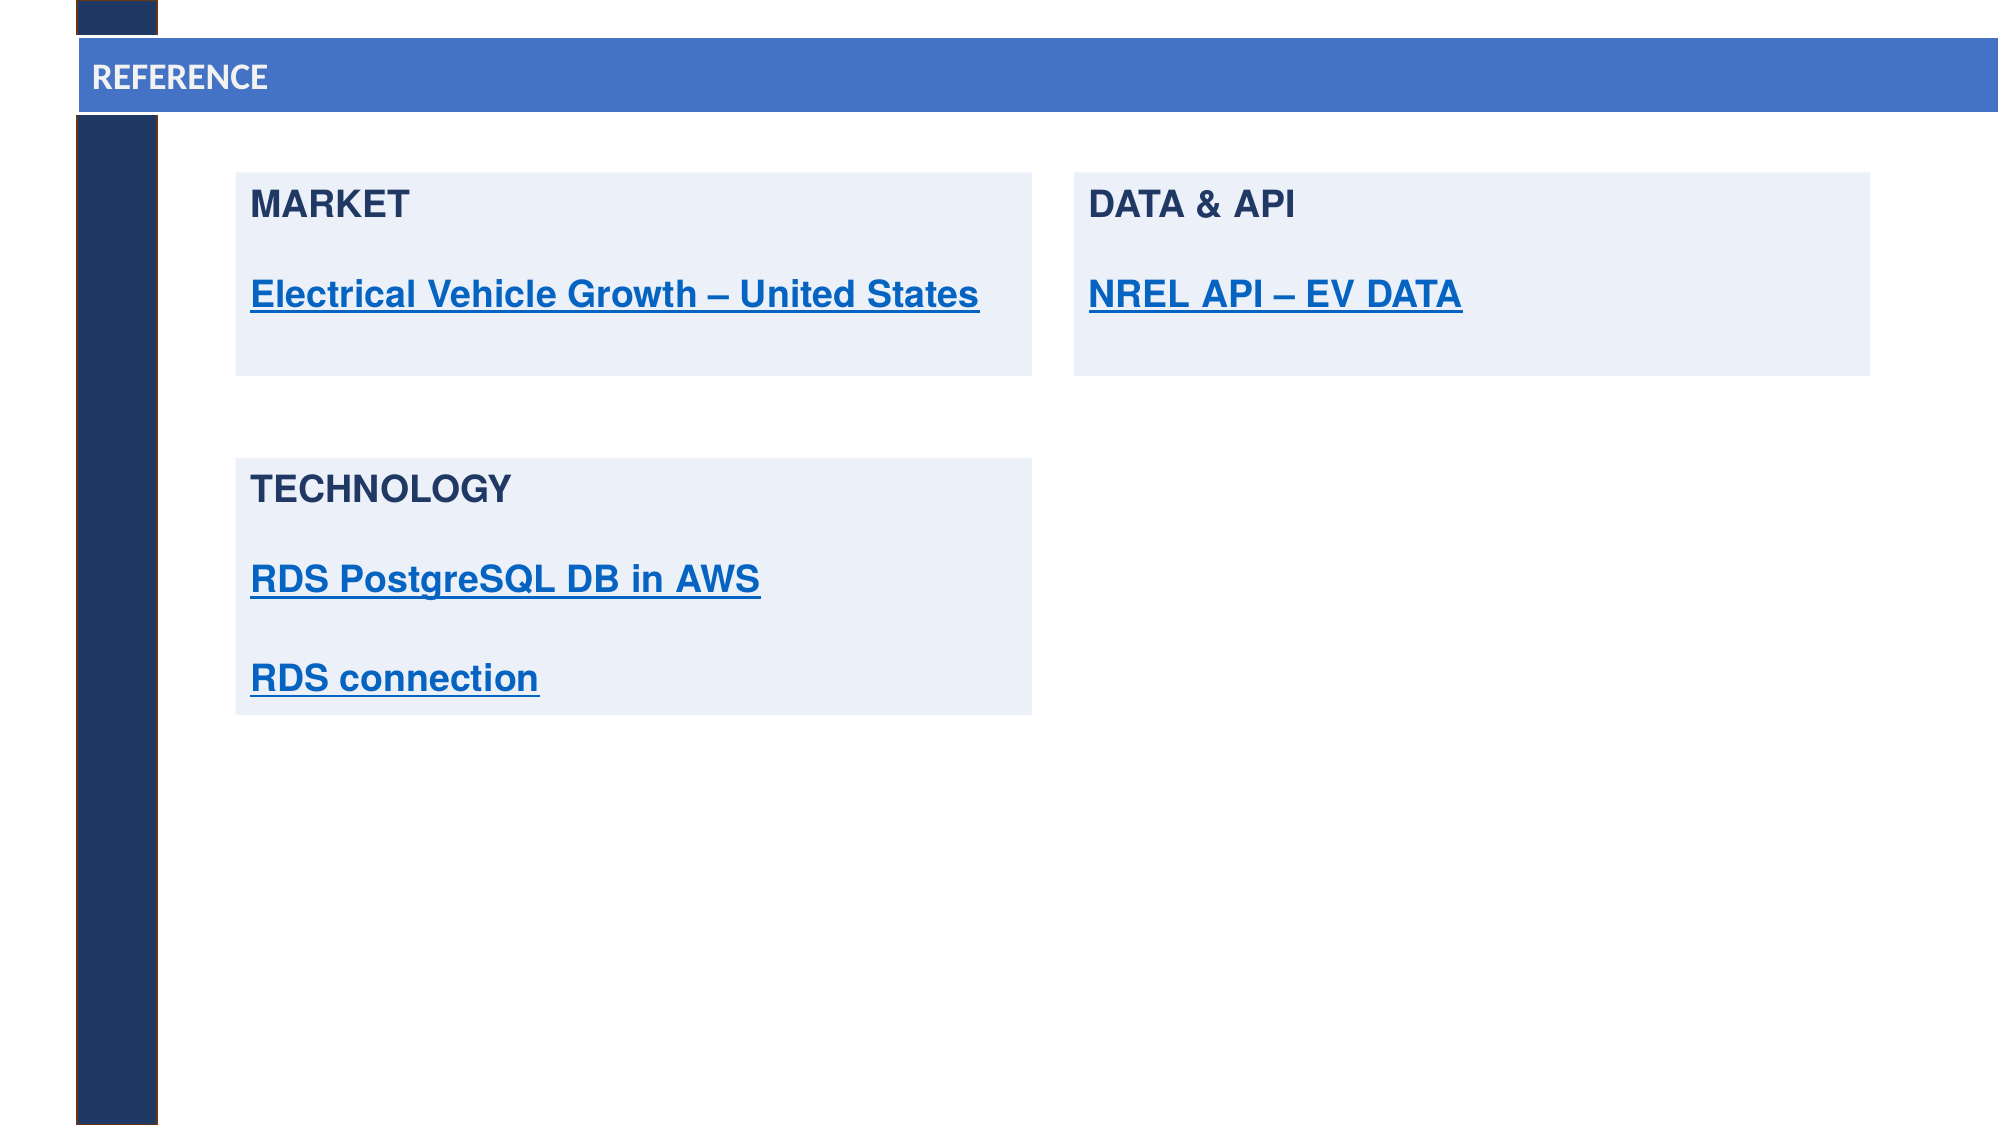

REFERENCE
MARKET

Electrical Vehicle Growth – United States

DATA & API

NREL API – EV DATA

TECHNOLOGY

RDS PostgreSQL DB in AWS

RDS connection